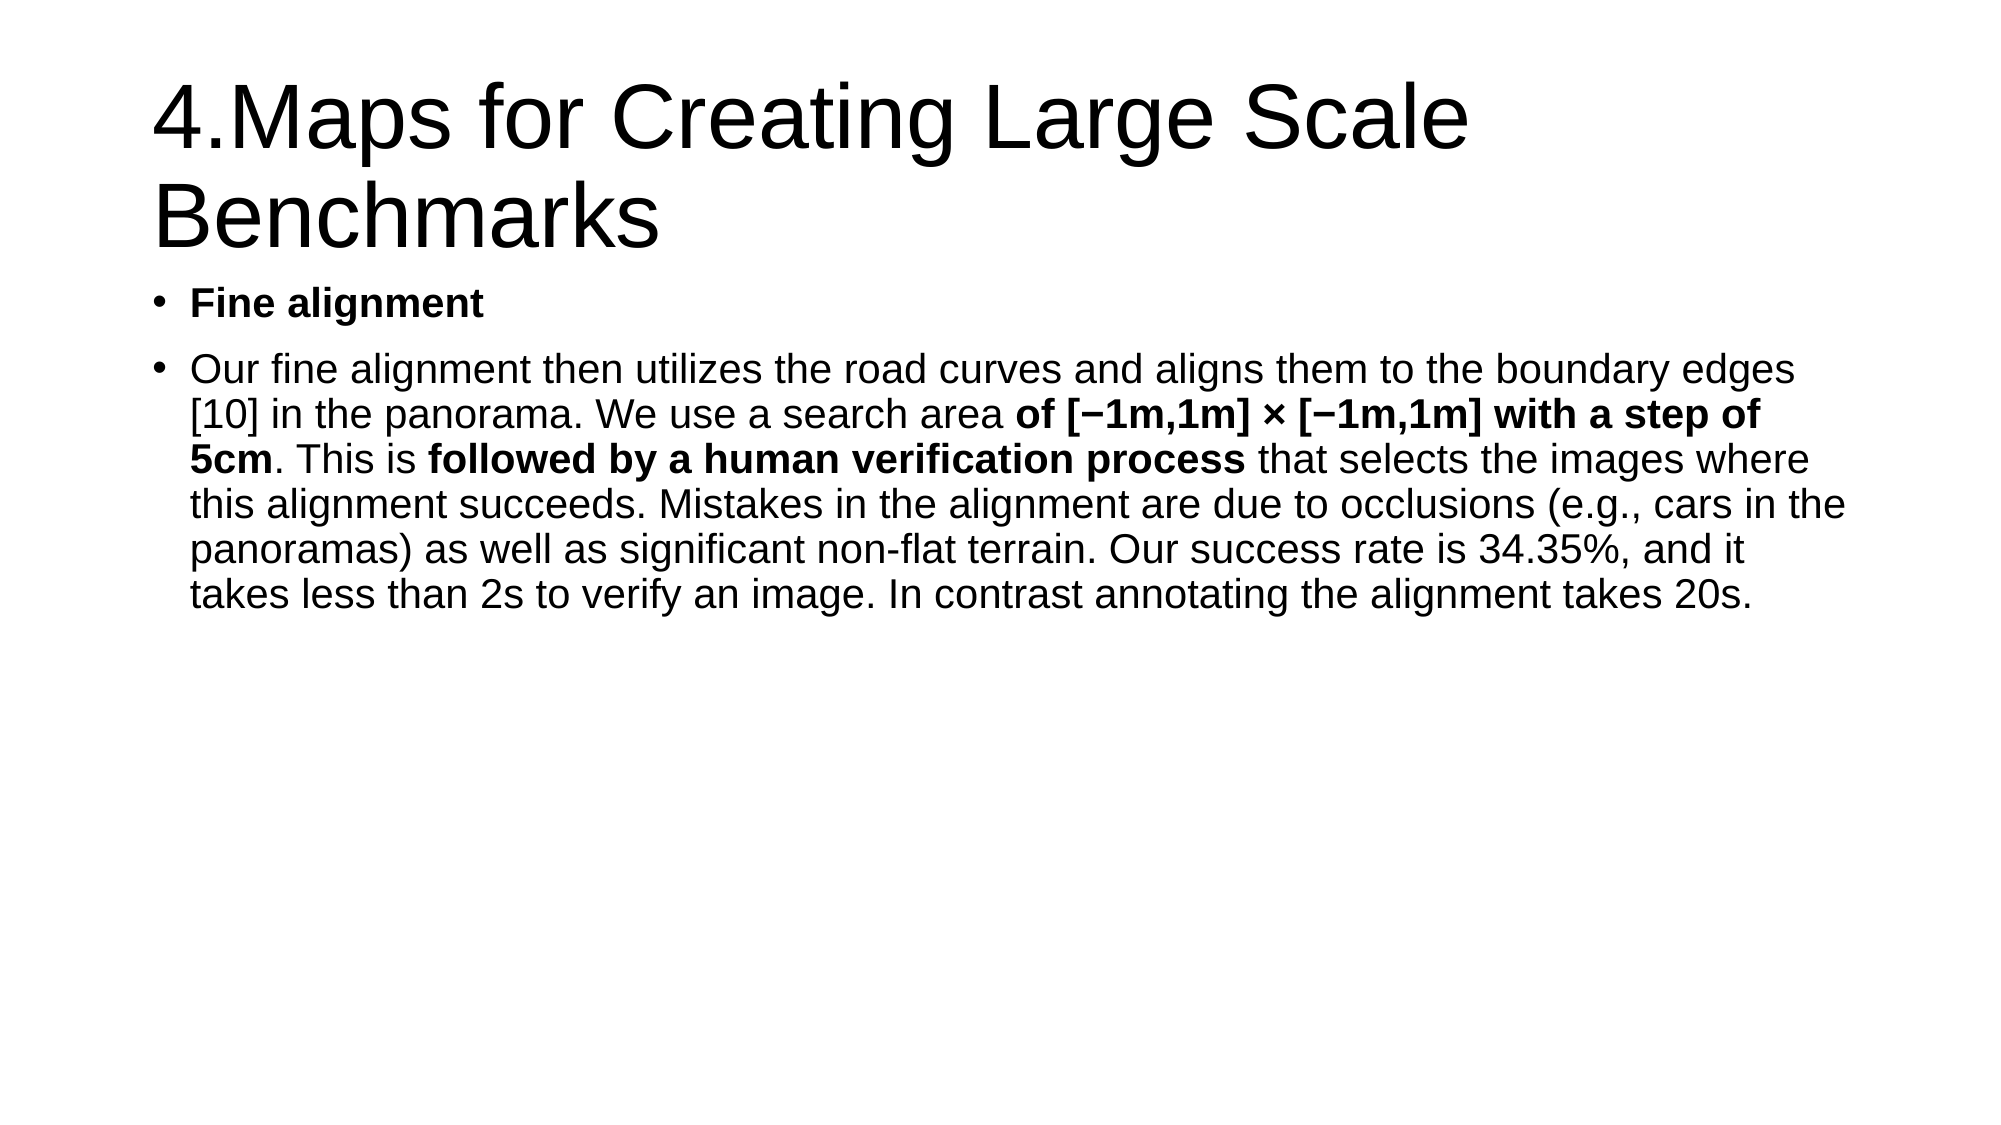

# 4.Maps for Creating Large Scale Benchmarks
Fine alignment
Our ﬁne alignment then utilizes the road curves and aligns them to the boundary edges [10] in the panorama. We use a search area of [−1m,1m] × [−1m,1m] with a step of 5cm. This is followed by a human veriﬁcation process that selects the images where this alignment succeeds. Mistakes in the alignment are due to occlusions (e.g., cars in the panoramas) as well as signiﬁcant non-ﬂat terrain. Our success rate is 34.35%, and it takes less than 2s to verify an image. In contrast annotating the alignment takes 20s.